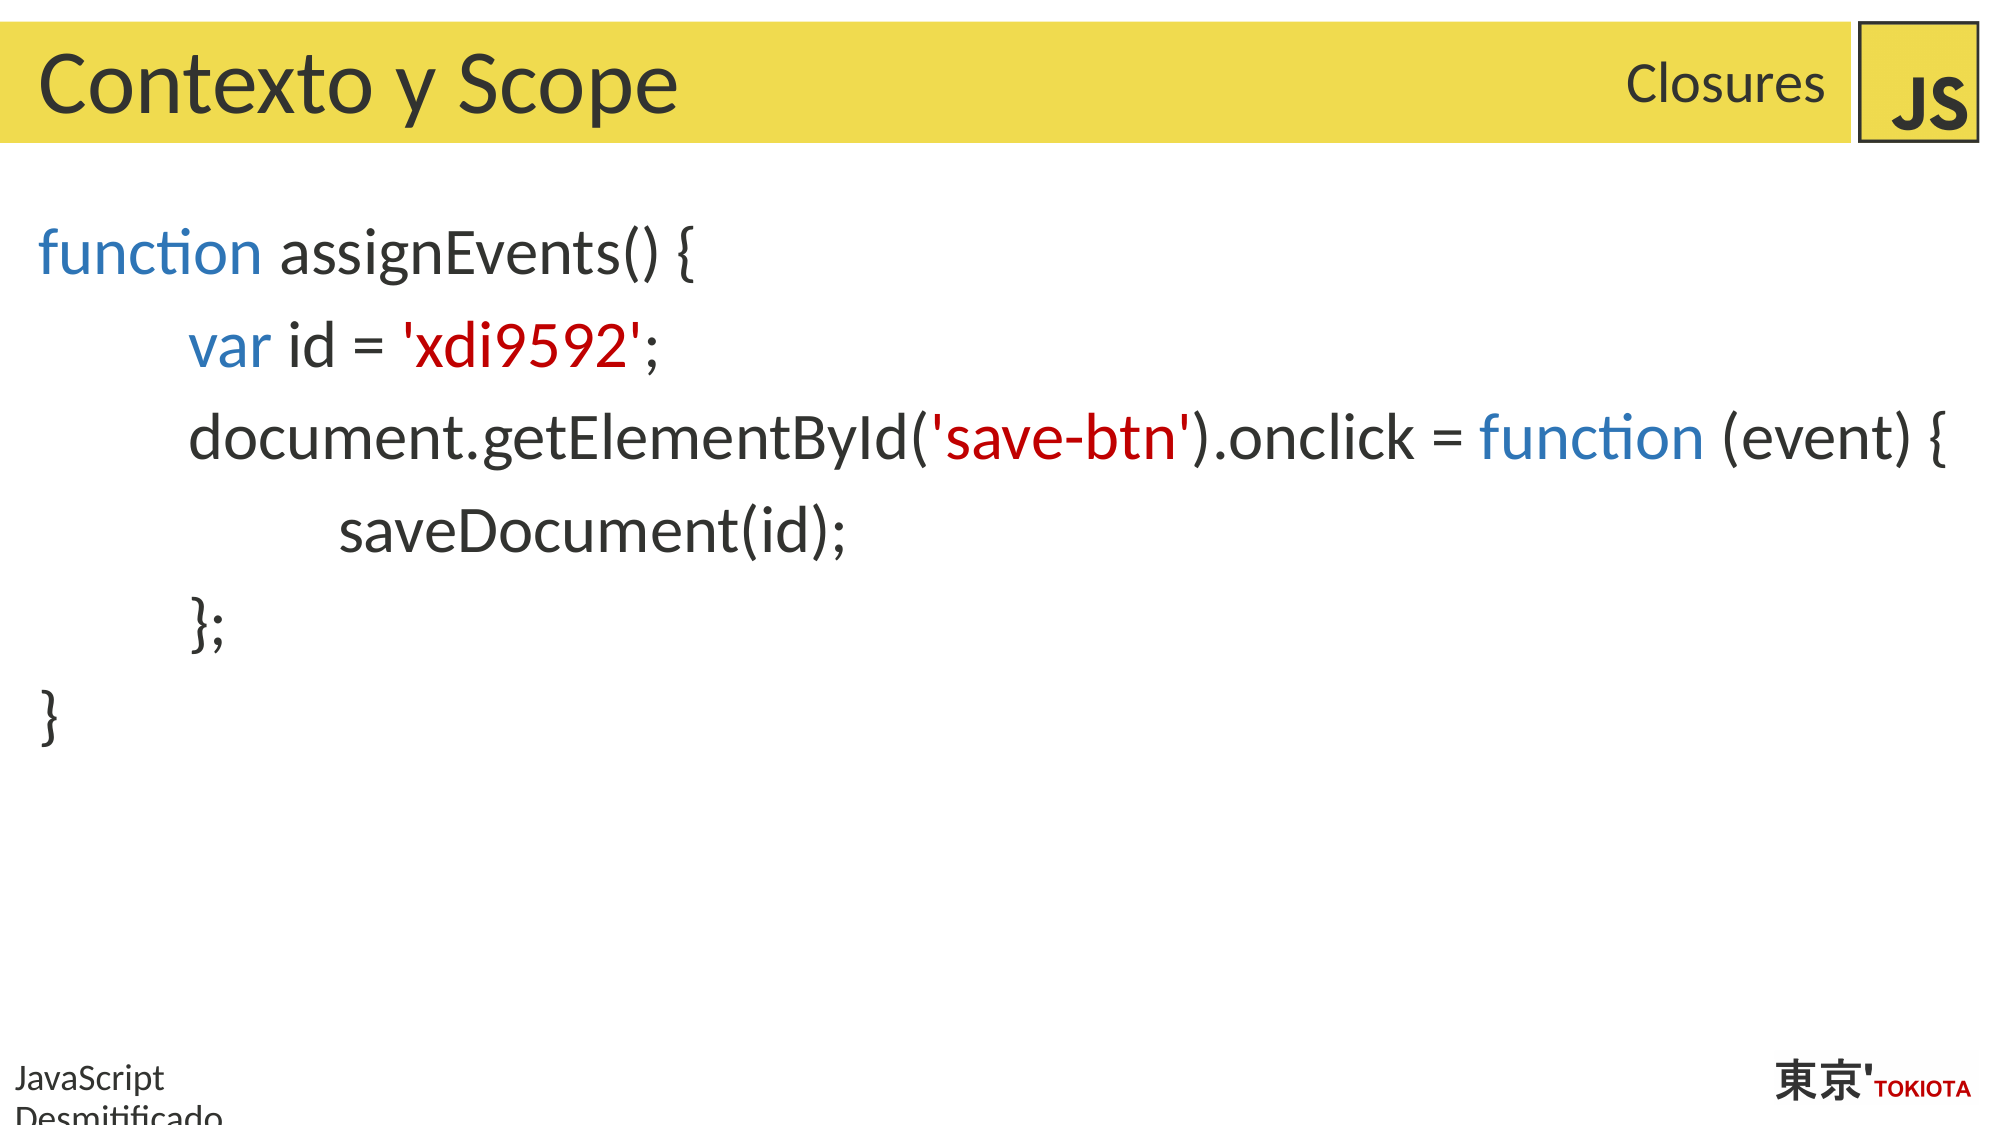

# Contexto y Scope
Closures
function assignEvents() {
	var id = 'xdi9592';
	document.getElementById('save-btn').onclick = function (event) {
		saveDocument(id);
	};
}